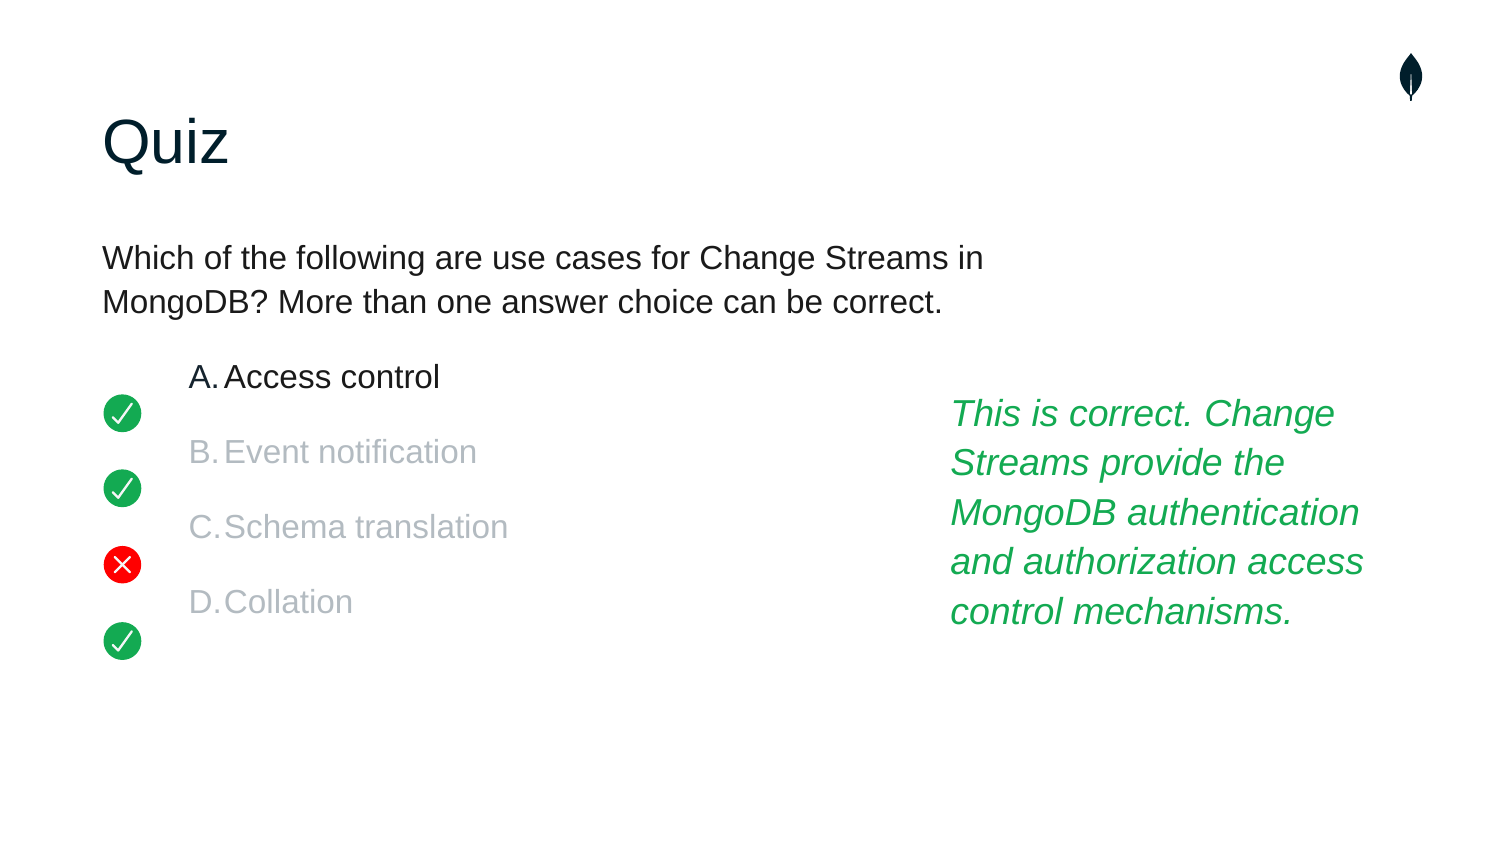

# Quiz
Which of the following are use cases for Change Streams in MongoDB? More than one answer choice can be correct.
Access control
Event notification
Schema translation
Collation
This is correct. Change Streams provide the MongoDB authentication and authorization access control mechanisms.